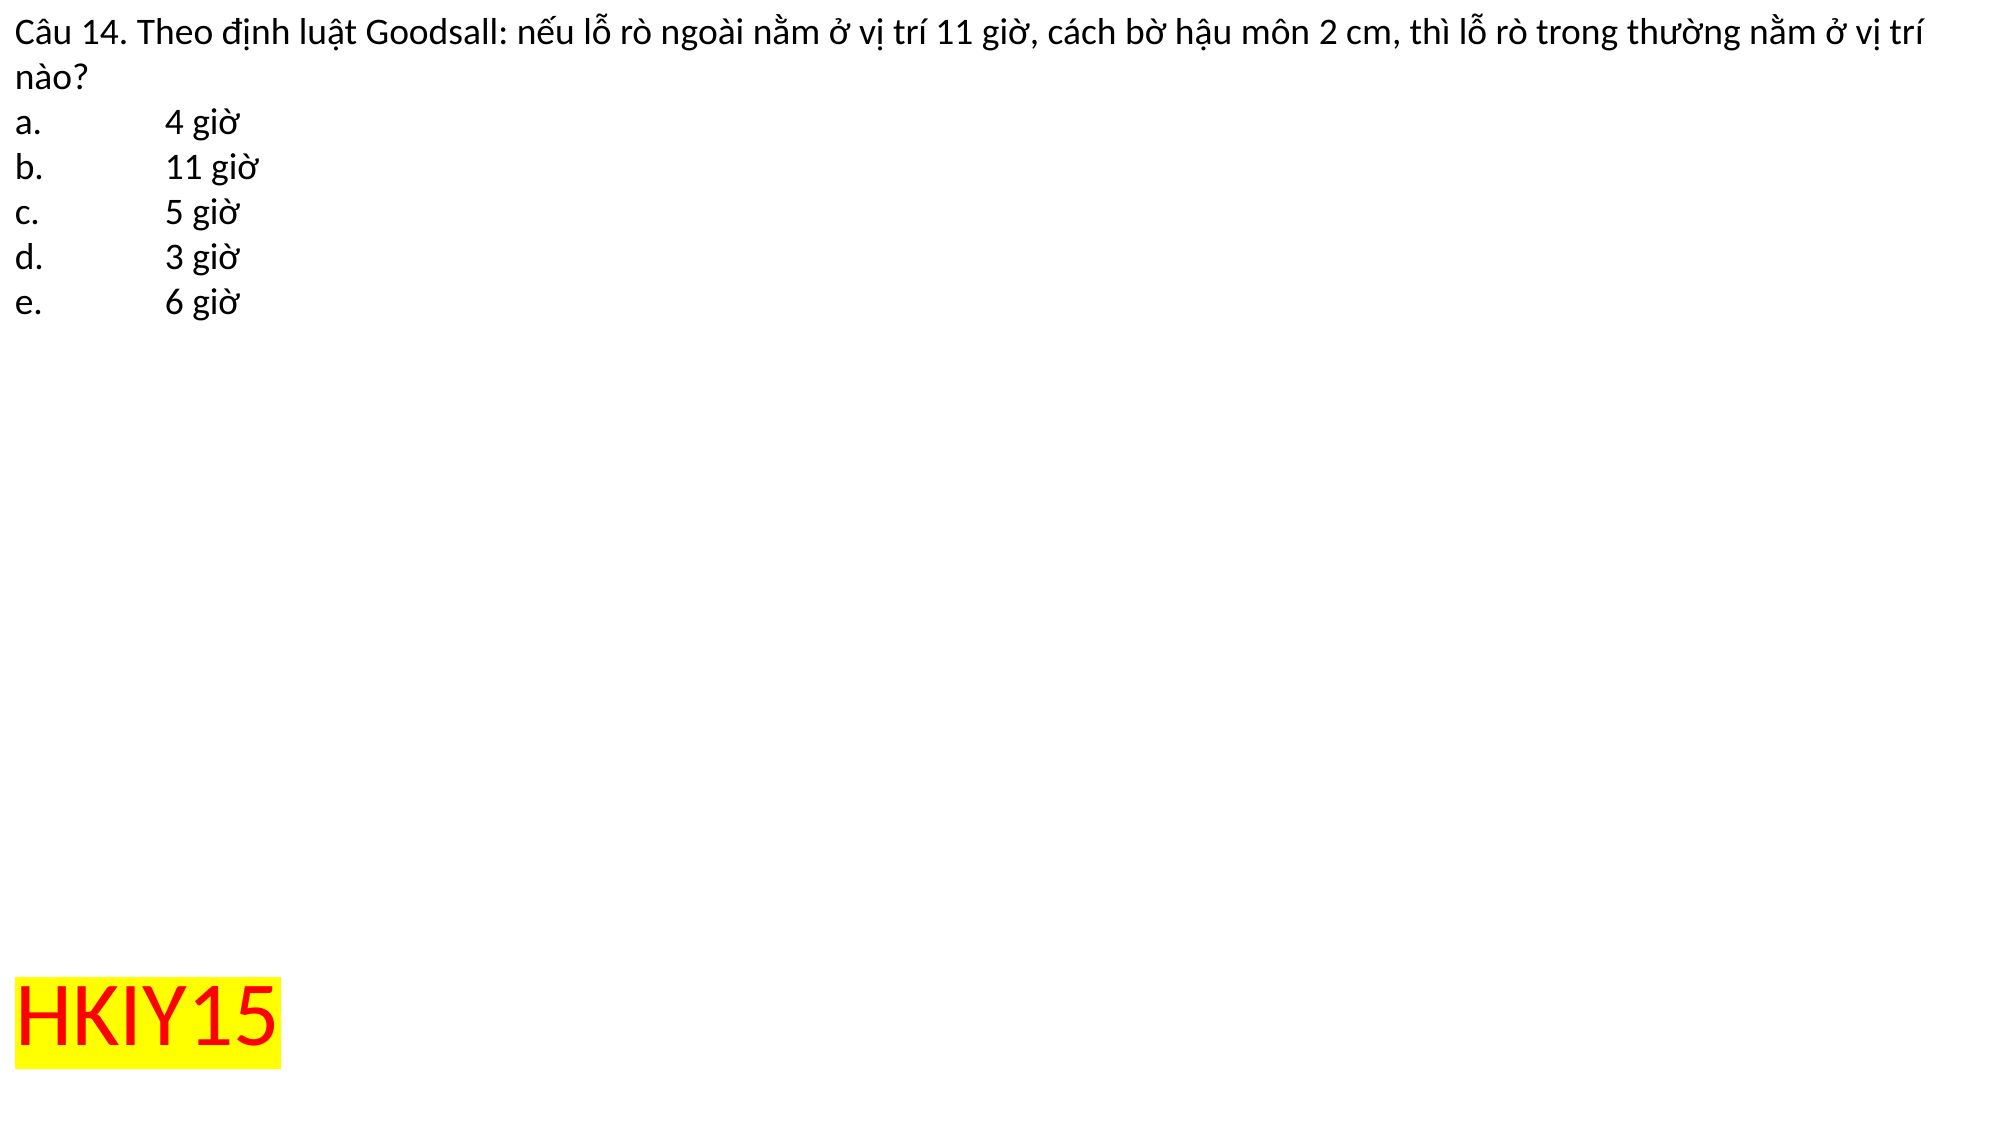

Câu 14. Theo định luật Goodsall: nếu lỗ rò ngoài nằm ở vị trí 11 giờ, cách bờ hậu môn 2 cm, thì lỗ rò trong thường nằm ở vị trí nào?
a.	4 giờ
b.	11 giờ
c.	5 giờ
d.	3 giờ
e.	6 giờ
# HKIY15